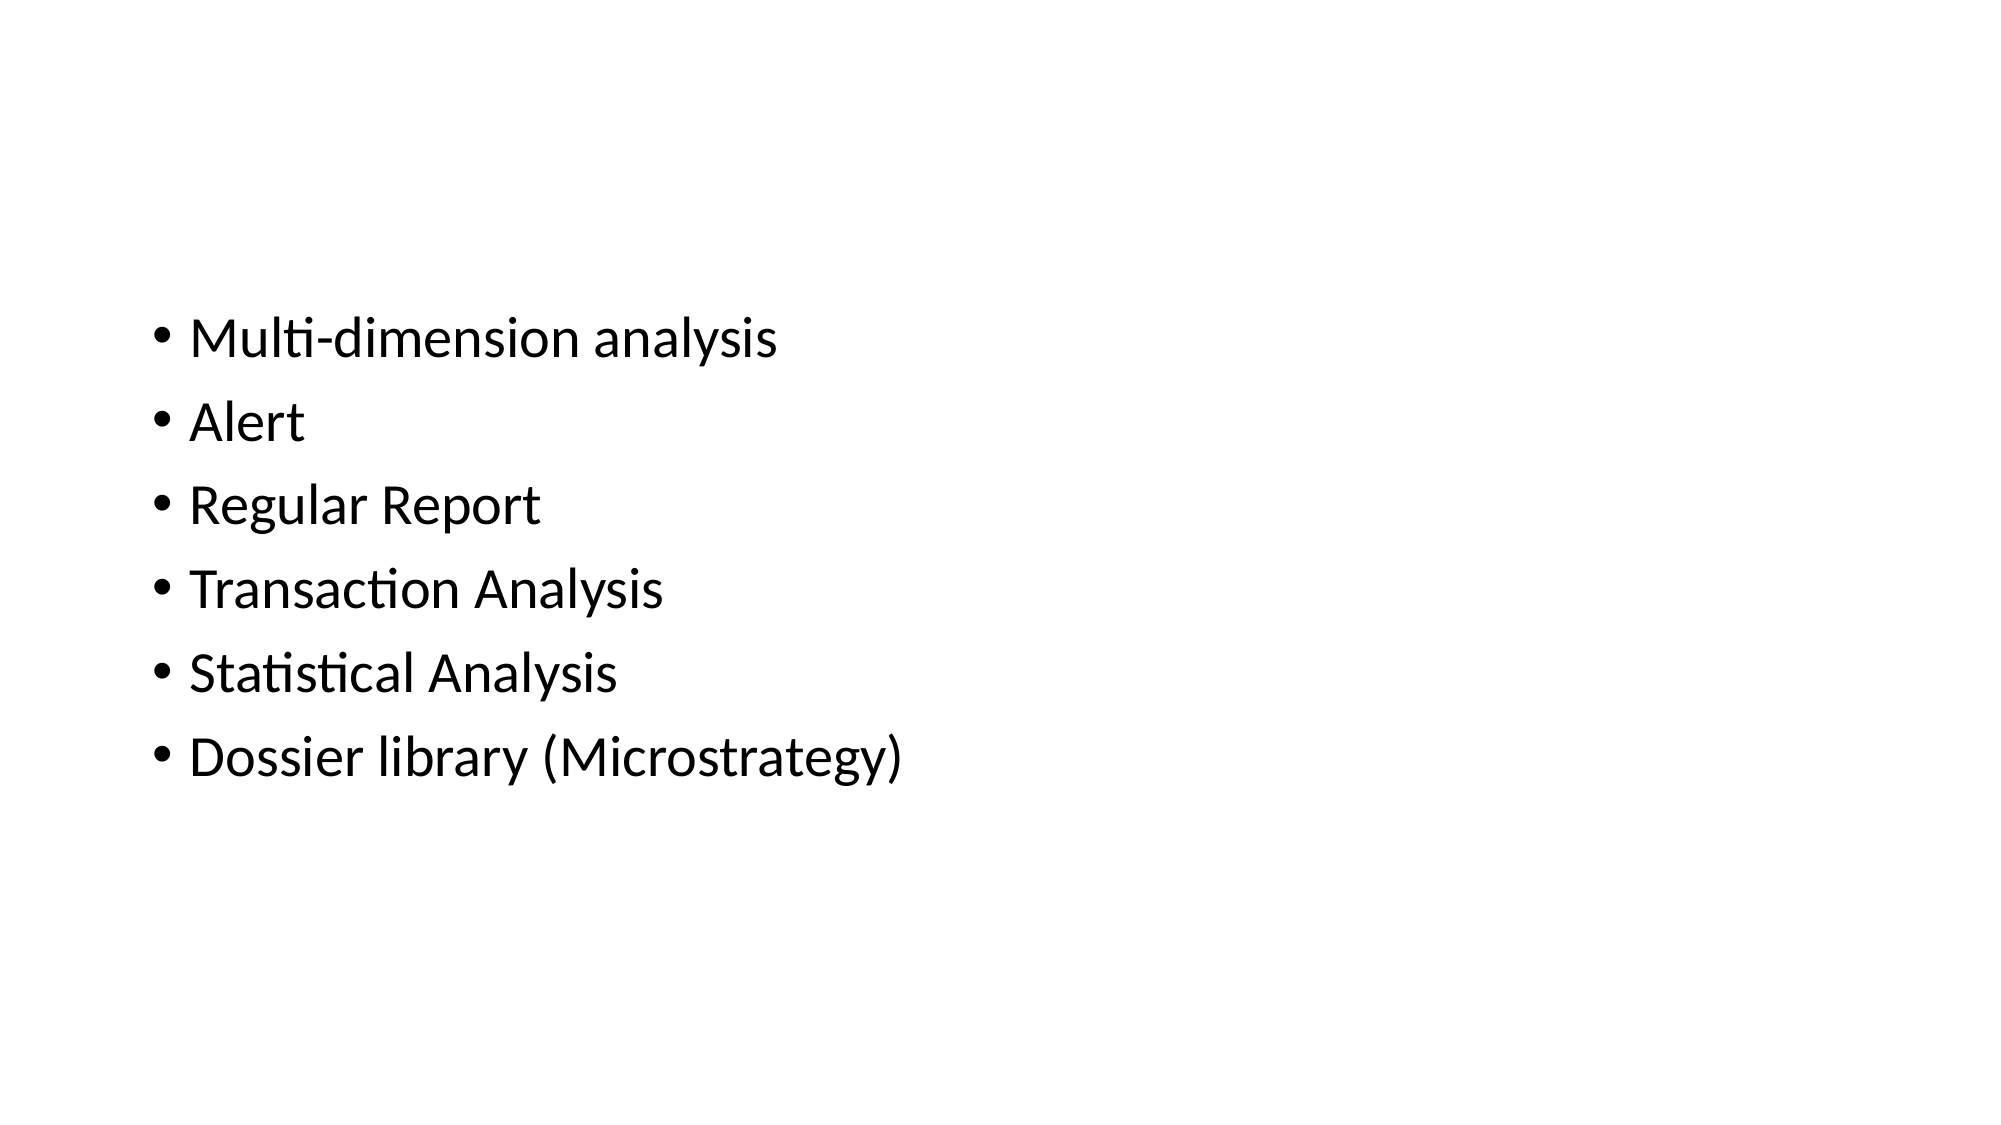

Multi-dimension analysis
Alert
Regular Report
Transaction Analysis
Statistical Analysis
Dossier library (Microstrategy)